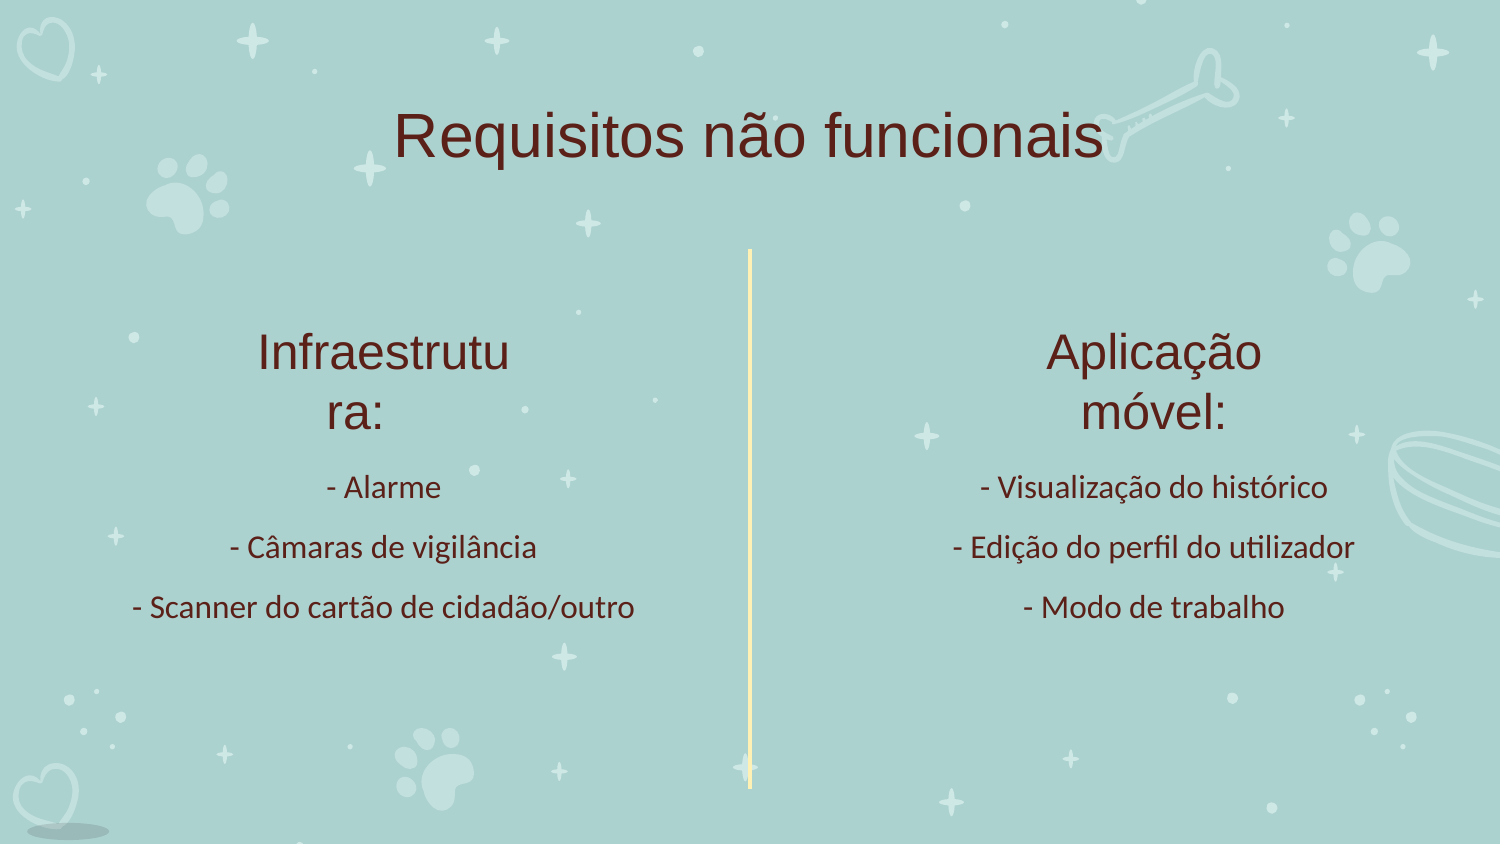

# Requisitos não funcionais
Infraestrutura:
Aplicação móvel:
- Alarme
- Câmaras de vigilância
- Scanner do cartão de cidadão/outro
- Visualização do histórico
- Edição do perfil do utilizador
- Modo de trabalho